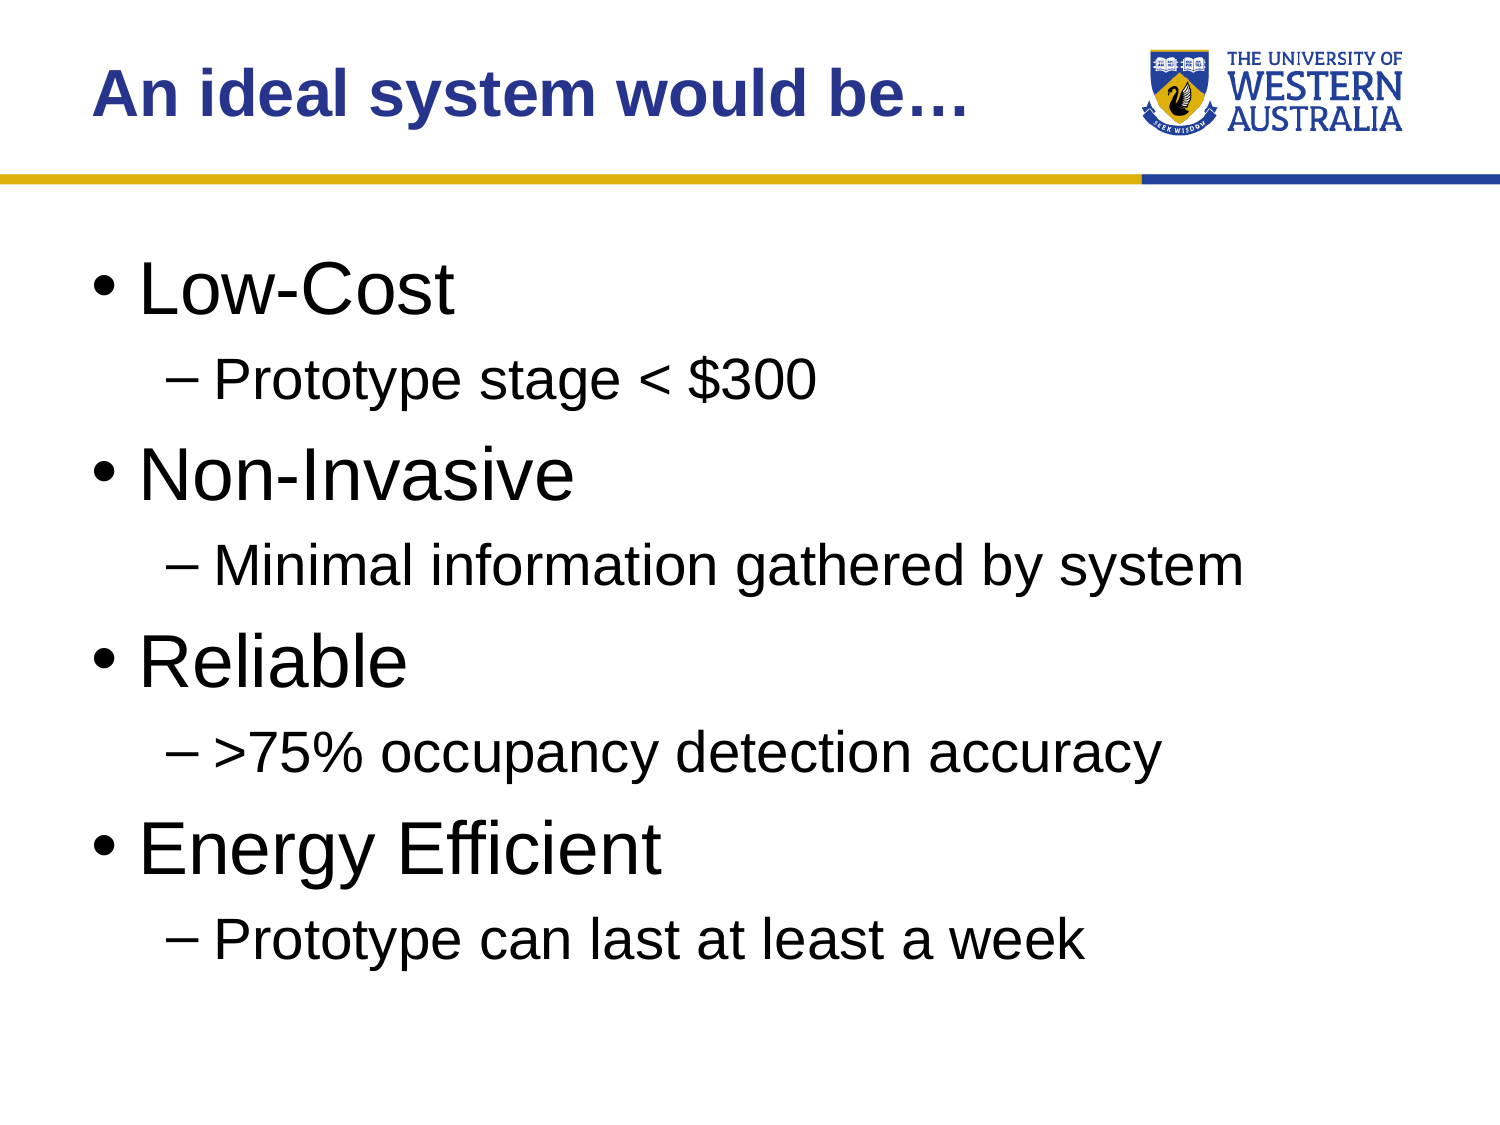

An ideal system would be…
Low-Cost
Prototype stage < $300
Non-Invasive
Minimal information gathered by system
Reliable
>75% occupancy detection accuracy
Energy Efficient
Prototype can last at least a week